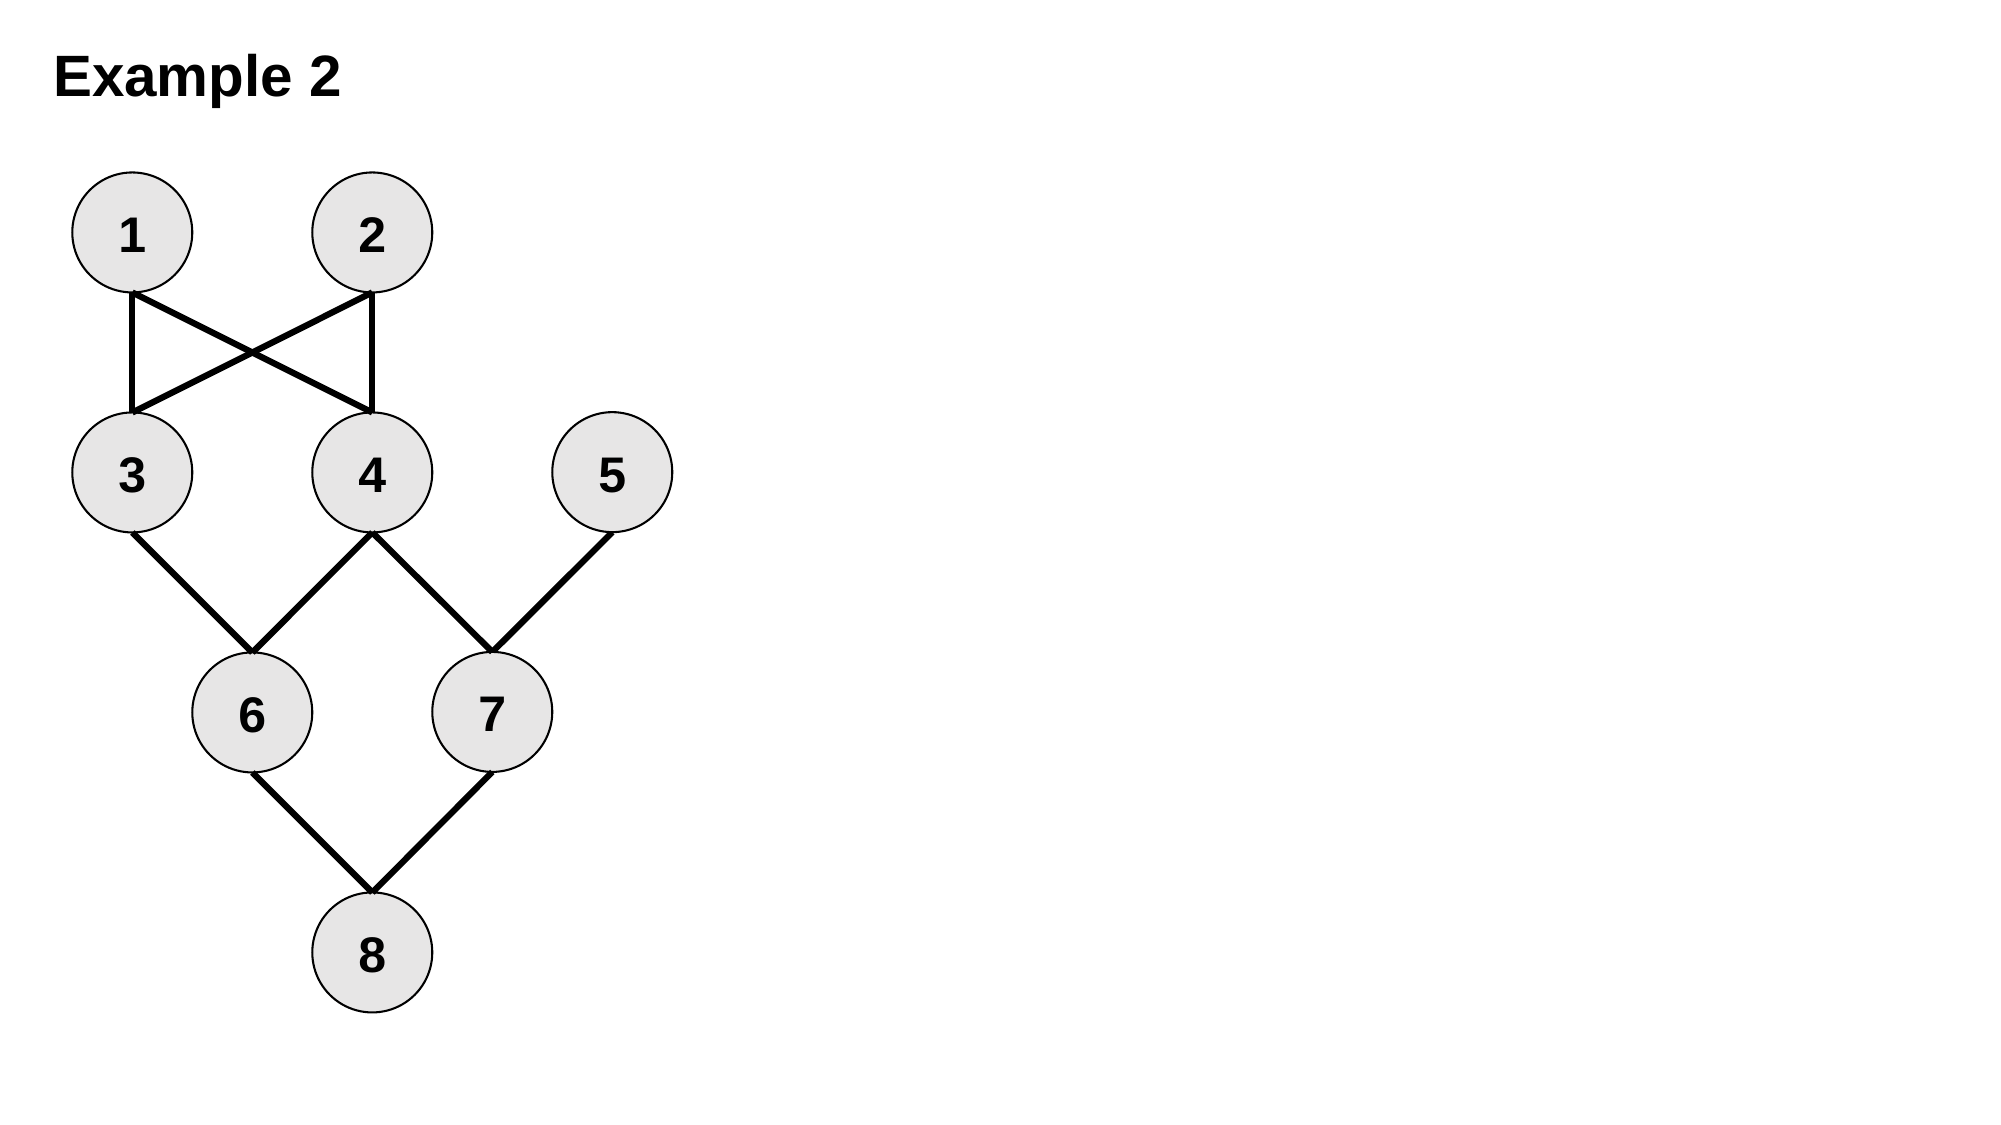

Example 2
1
2
5
3
4
7
6
8